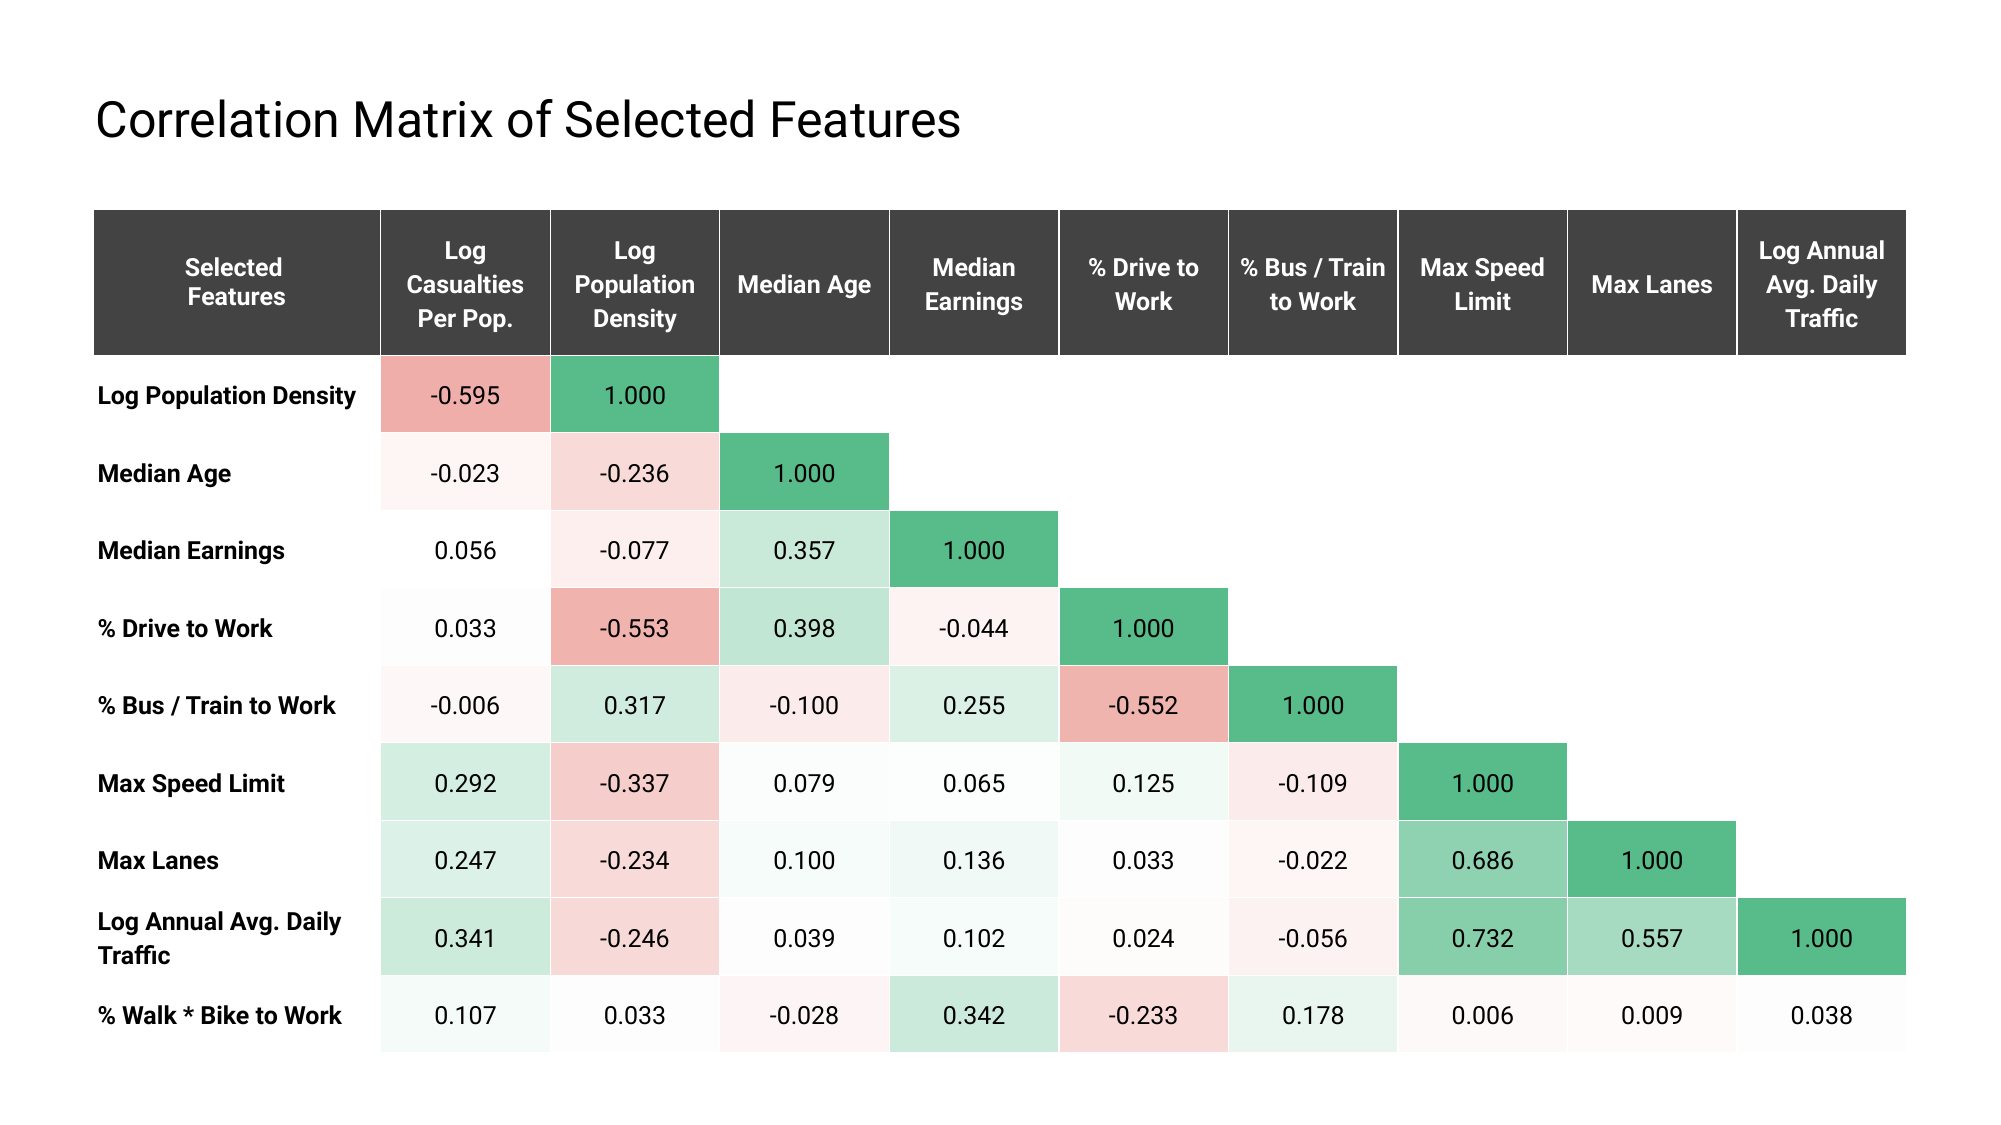

Correlation Matrix of Selected Features
| Selected Features | Log Casualties Per Pop. | Log Population Density | Median Age | Median Earnings | % Drive to Work | % Bus / Train to Work | Max Speed Limit | Max Lanes | Log Annual Avg. Daily Traffic |
| --- | --- | --- | --- | --- | --- | --- | --- | --- | --- |
| Log Population Density | -0.595 | 1.000 |  |  |  |  |  |  |  |
| Median Age | -0.023 | -0.236 | 1.000 |  |  |  |  |  |  |
| Median Earnings | 0.056 | -0.077 | 0.357 | 1.000 |  |  |  |  |  |
| % Drive to Work | 0.033 | -0.553 | 0.398 | -0.044 | 1.000 |  |  |  |  |
| % Bus / Train to Work | -0.006 | 0.317 | -0.100 | 0.255 | -0.552 | 1.000 |  |  |  |
| Max Speed Limit | 0.292 | -0.337 | 0.079 | 0.065 | 0.125 | -0.109 | 1.000 |  |  |
| Max Lanes | 0.247 | -0.234 | 0.100 | 0.136 | 0.033 | -0.022 | 0.686 | 1.000 |  |
| Log Annual Avg. Daily Traffic | 0.341 | -0.246 | 0.039 | 0.102 | 0.024 | -0.056 | 0.732 | 0.557 | 1.000 |
| % Walk \* Bike to Work | 0.107 | 0.033 | -0.028 | 0.342 | -0.233 | 0.178 | 0.006 | 0.009 | 0.038 |